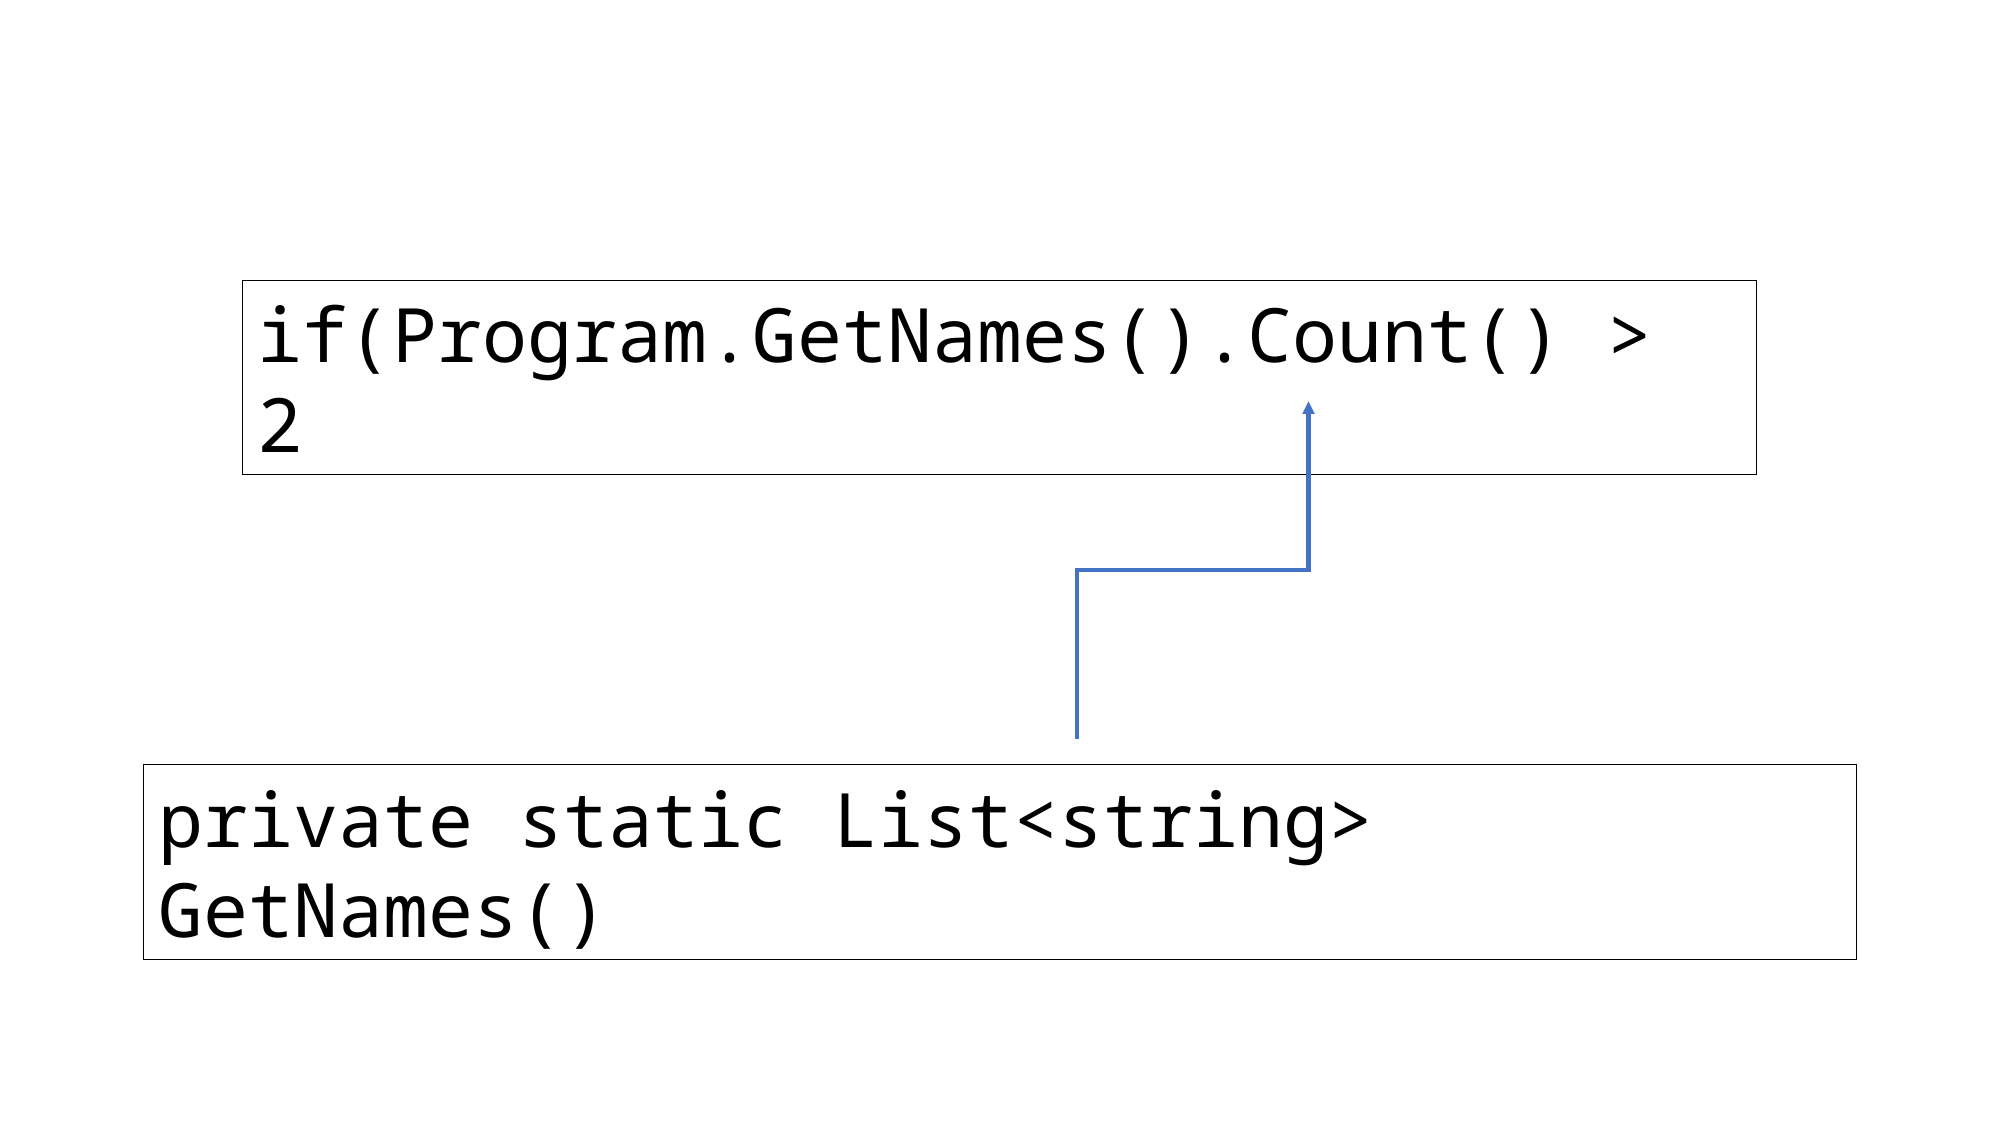

if(Program.GetNames().Count() > 2
private static List<string> GetNames()